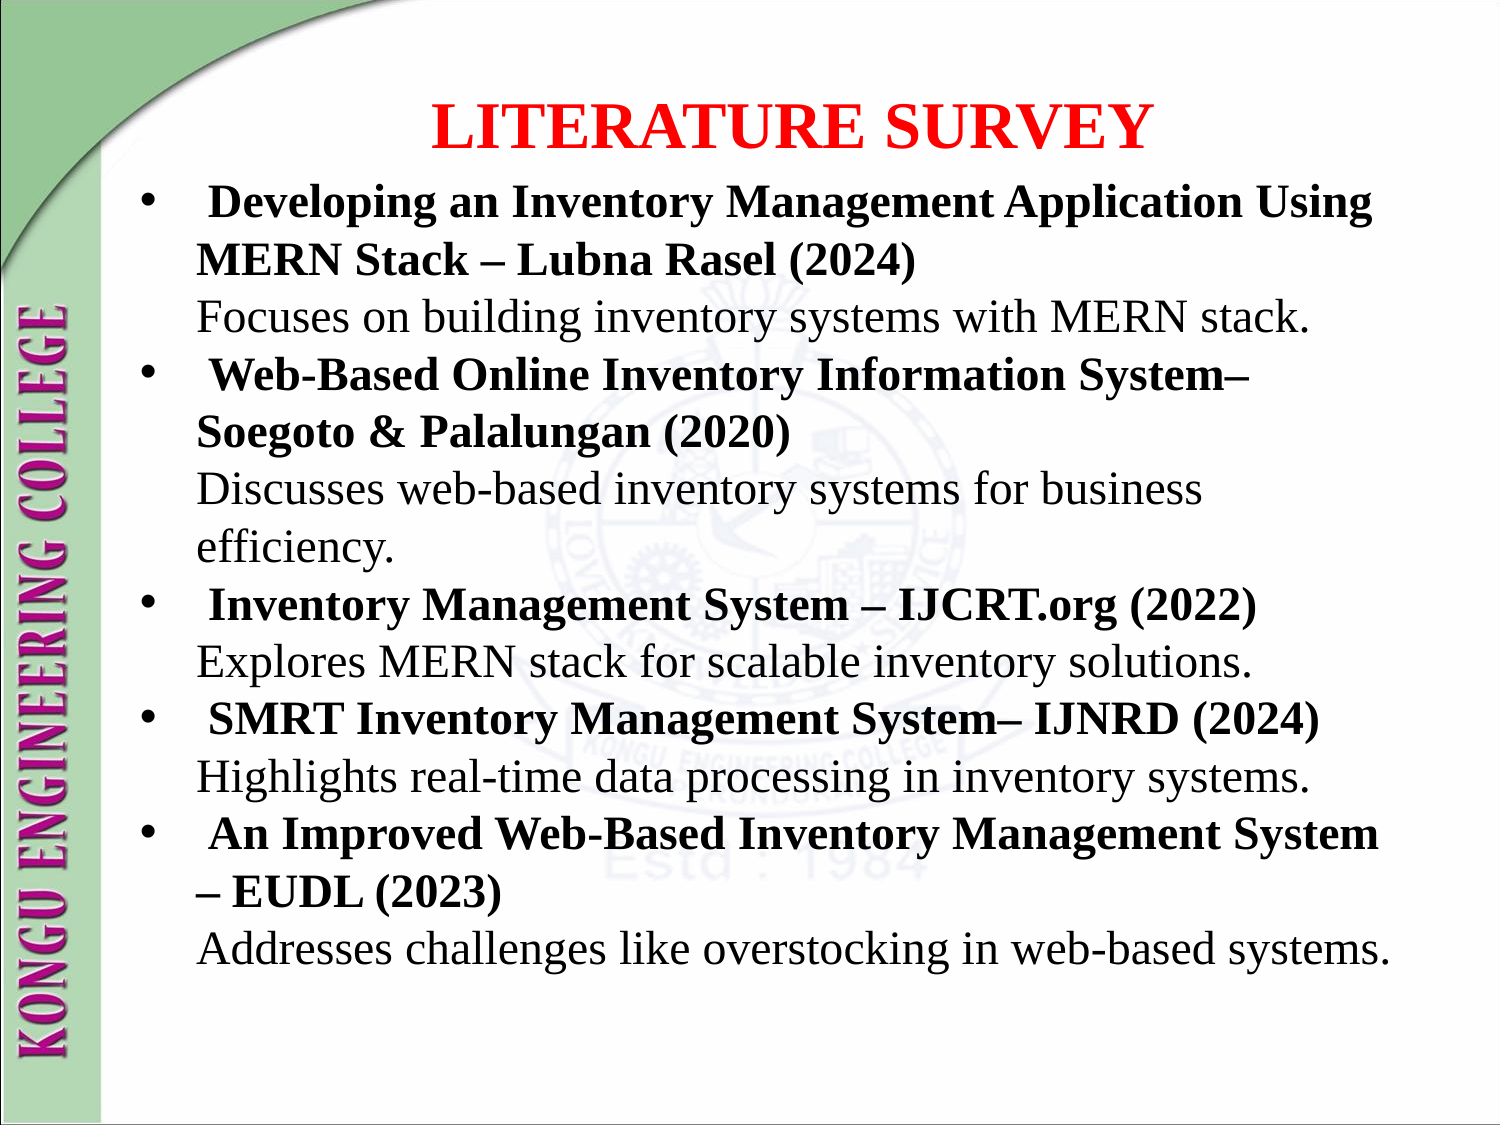

LITERATURE SURVEY
 Developing an Inventory Management Application Using MERN Stack – Lubna Rasel (2024)
Focuses on building inventory systems with MERN stack.
 Web-Based Online Inventory Information System– Soegoto & Palalungan (2020)
Discusses web-based inventory systems for business efficiency.
 Inventory Management System – IJCRT.org (2022)
Explores MERN stack for scalable inventory solutions.
 SMRT Inventory Management System– IJNRD (2024)
Highlights real-time data processing in inventory systems.
 An Improved Web-Based Inventory Management System – EUDL (2023)
Addresses challenges like overstocking in web-based systems.